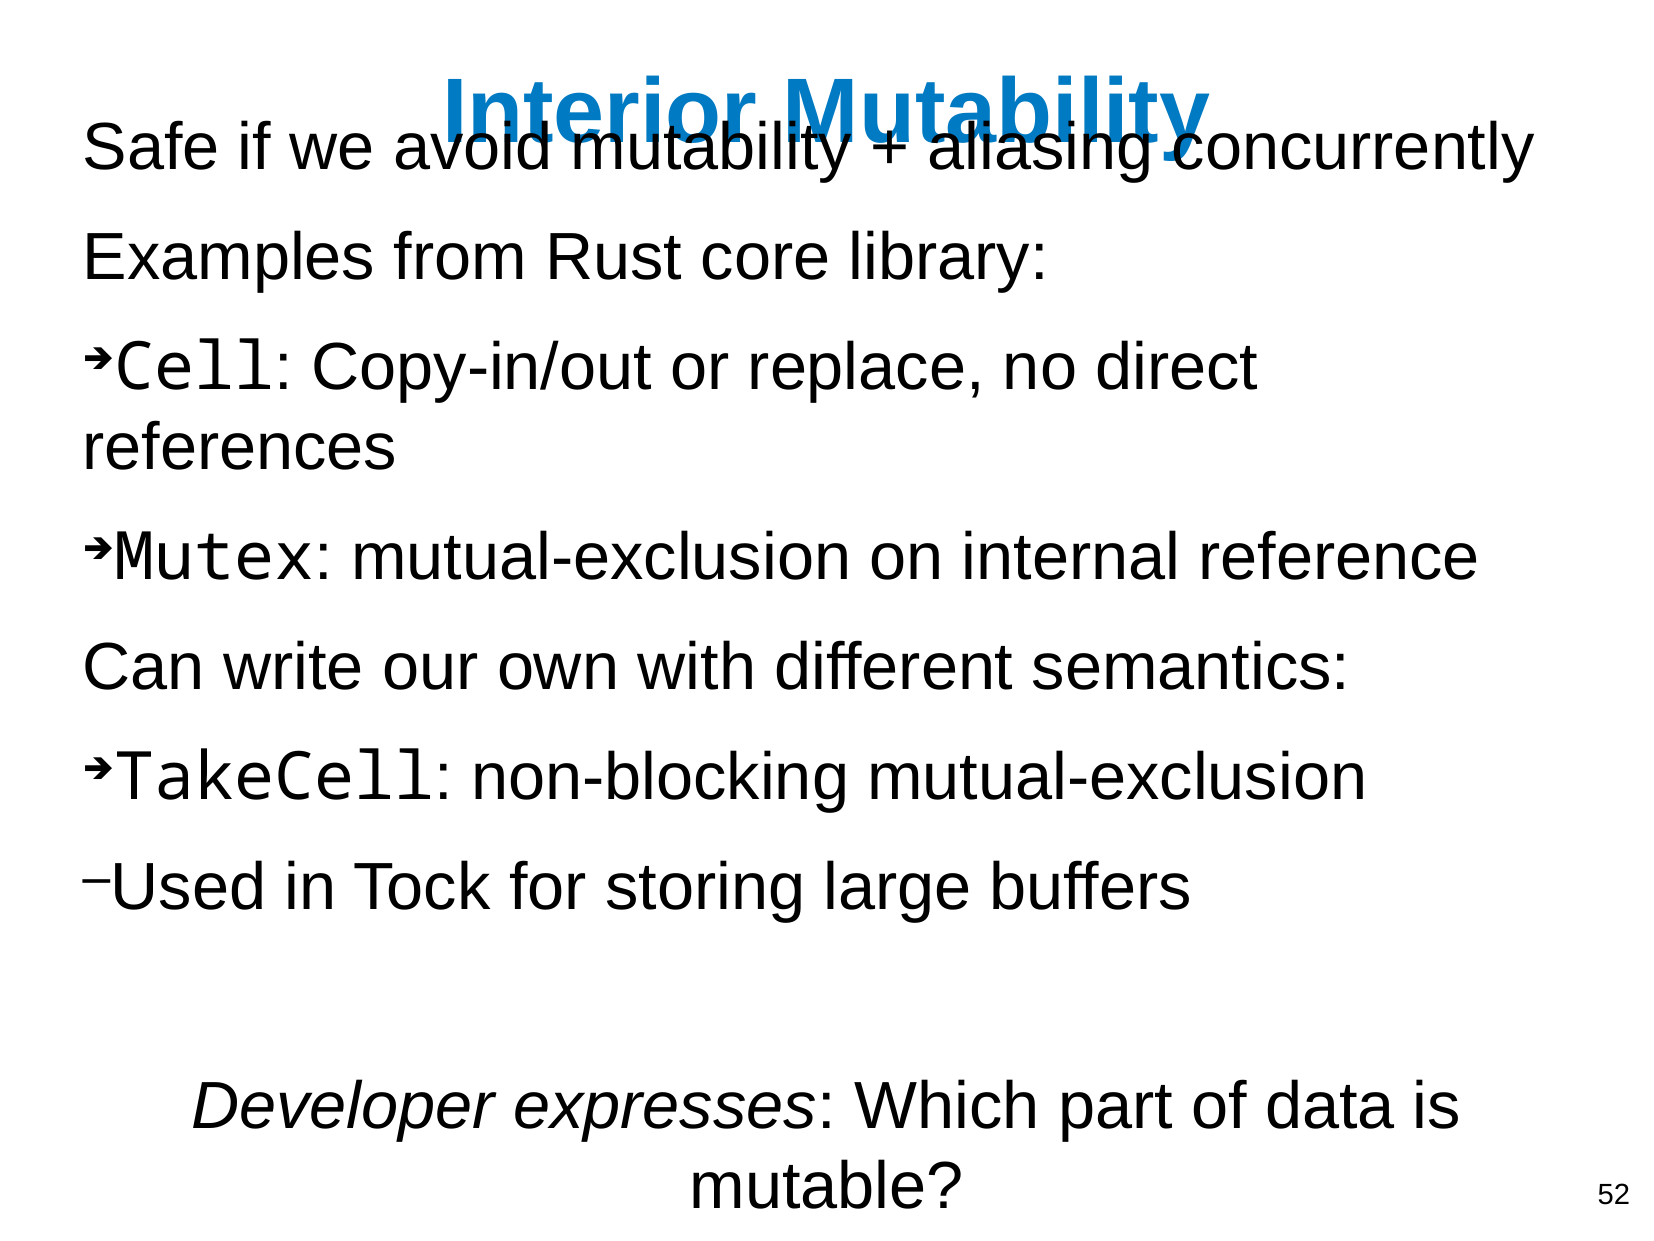

Interior Mutability
Safe if we avoid mutability + aliasing concurrently
Examples from Rust core library:
Cell: Copy-in/out or replace, no direct references
Mutex: mutual-exclusion on internal reference
Can write our own with different semantics:
TakeCell: non-blocking mutual-exclusion
Used in Tock for storing large buffers

Developer expresses: Which part of data is mutable?
52